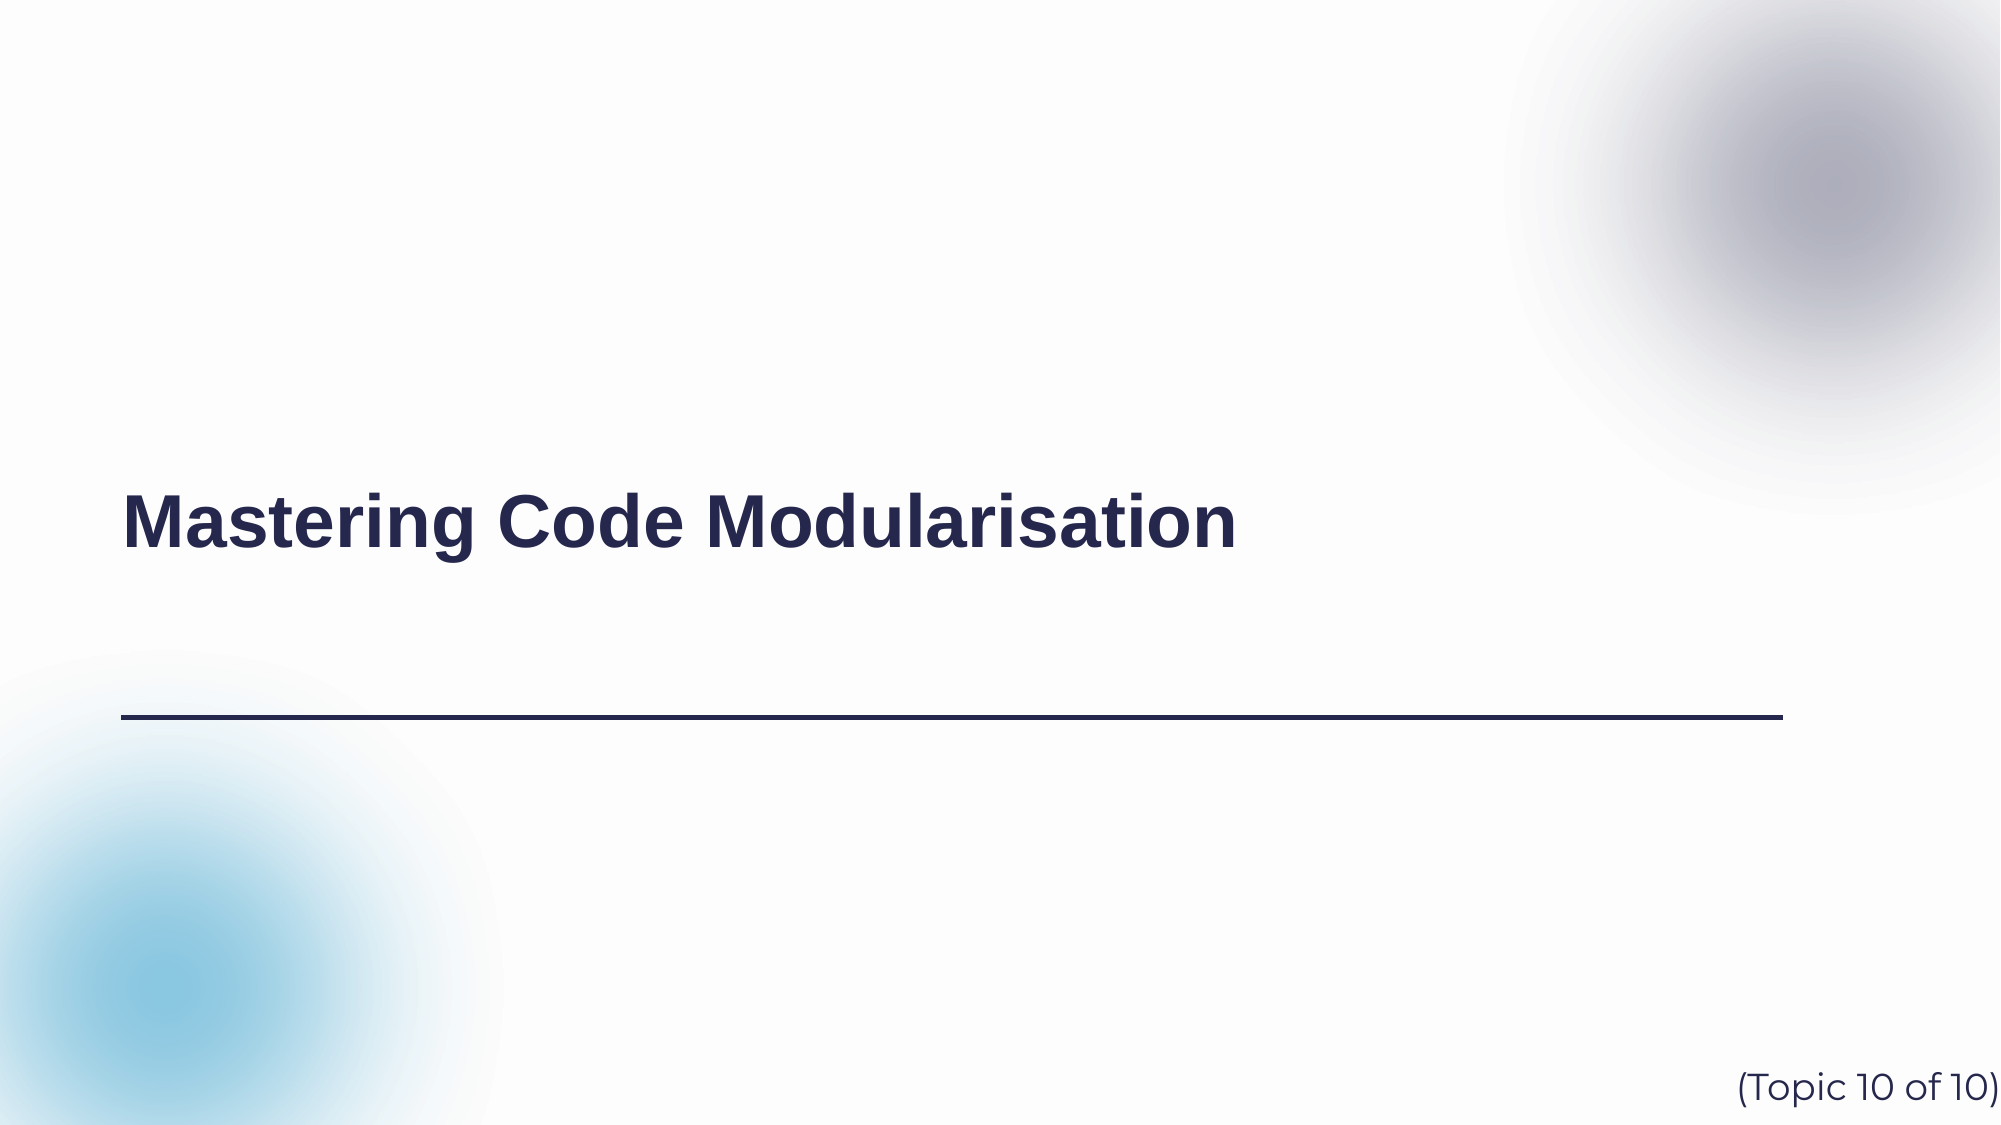

Mastering Code Modularisation
(Topic 10 of 10)